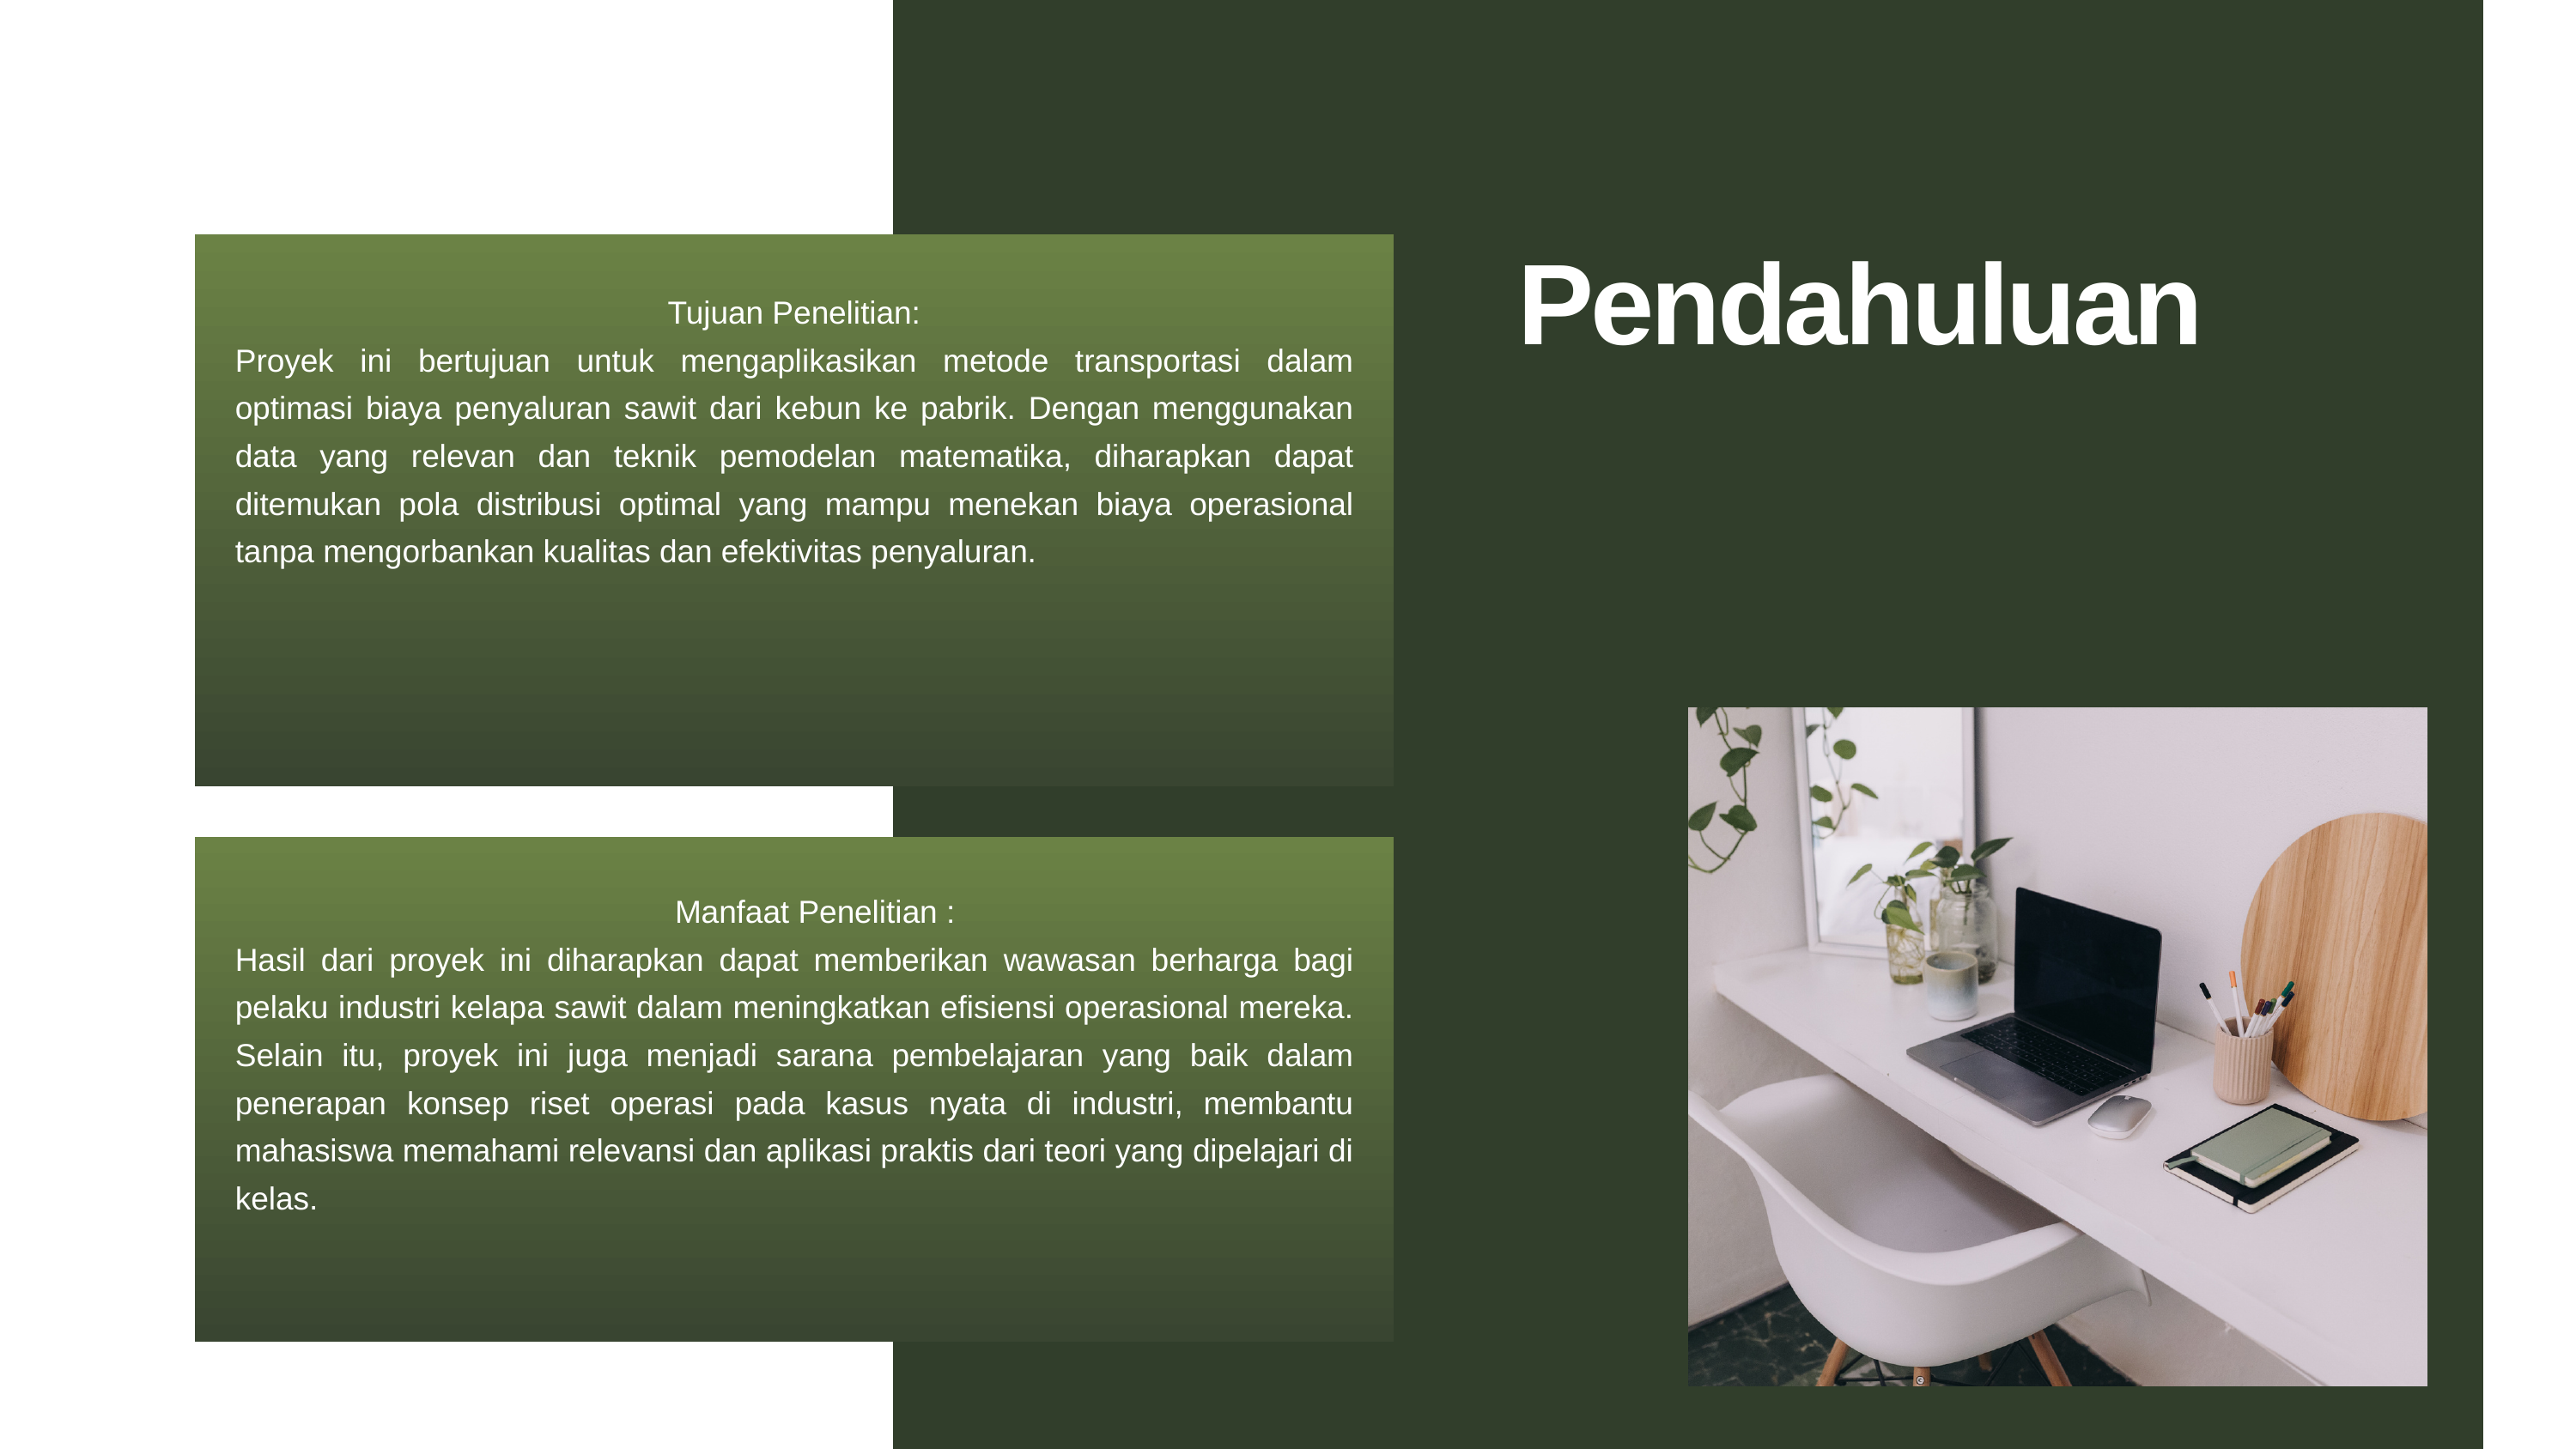

Pendahuluan
Tujuan Penelitian:
Proyek ini bertujuan untuk mengaplikasikan metode transportasi dalam optimasi biaya penyaluran sawit dari kebun ke pabrik. Dengan menggunakan data yang relevan dan teknik pemodelan matematika, diharapkan dapat ditemukan pola distribusi optimal yang mampu menekan biaya operasional tanpa mengorbankan kualitas dan efektivitas penyaluran.

                                                  Manfaat Penelitian :
Hasil dari proyek ini diharapkan dapat memberikan wawasan berharga bagi pelaku industri kelapa sawit dalam meningkatkan efisiensi operasional mereka. Selain itu, proyek ini juga menjadi sarana pembelajaran yang baik dalam penerapan konsep riset operasi pada kasus nyata di industri, membantu mahasiswa memahami relevansi dan aplikasi praktis dari teori yang dipelajari di kelas.